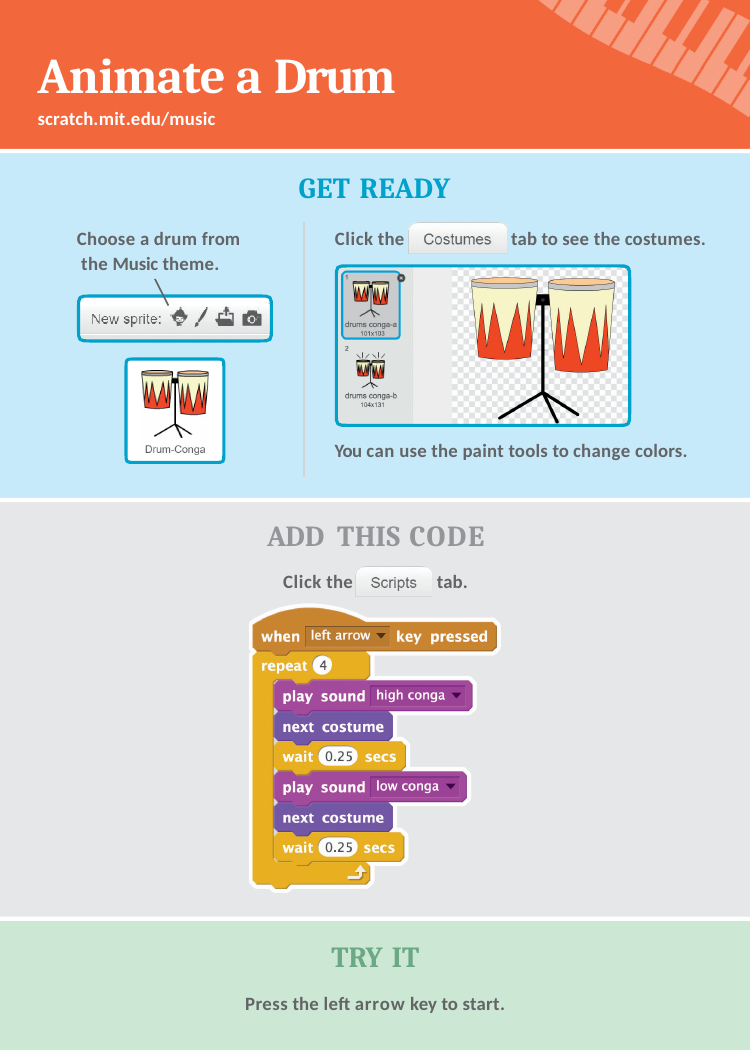

# Animate a Drum
scratch.mit.edu/music

GET READY

Choose a drum from  the Music theme.
Click the
tab to see the costumes.

You can use the paint tools to change colors.

ADD  THIS CODE
Click the	tab.

TRY IT
Press the left arrow key to start.